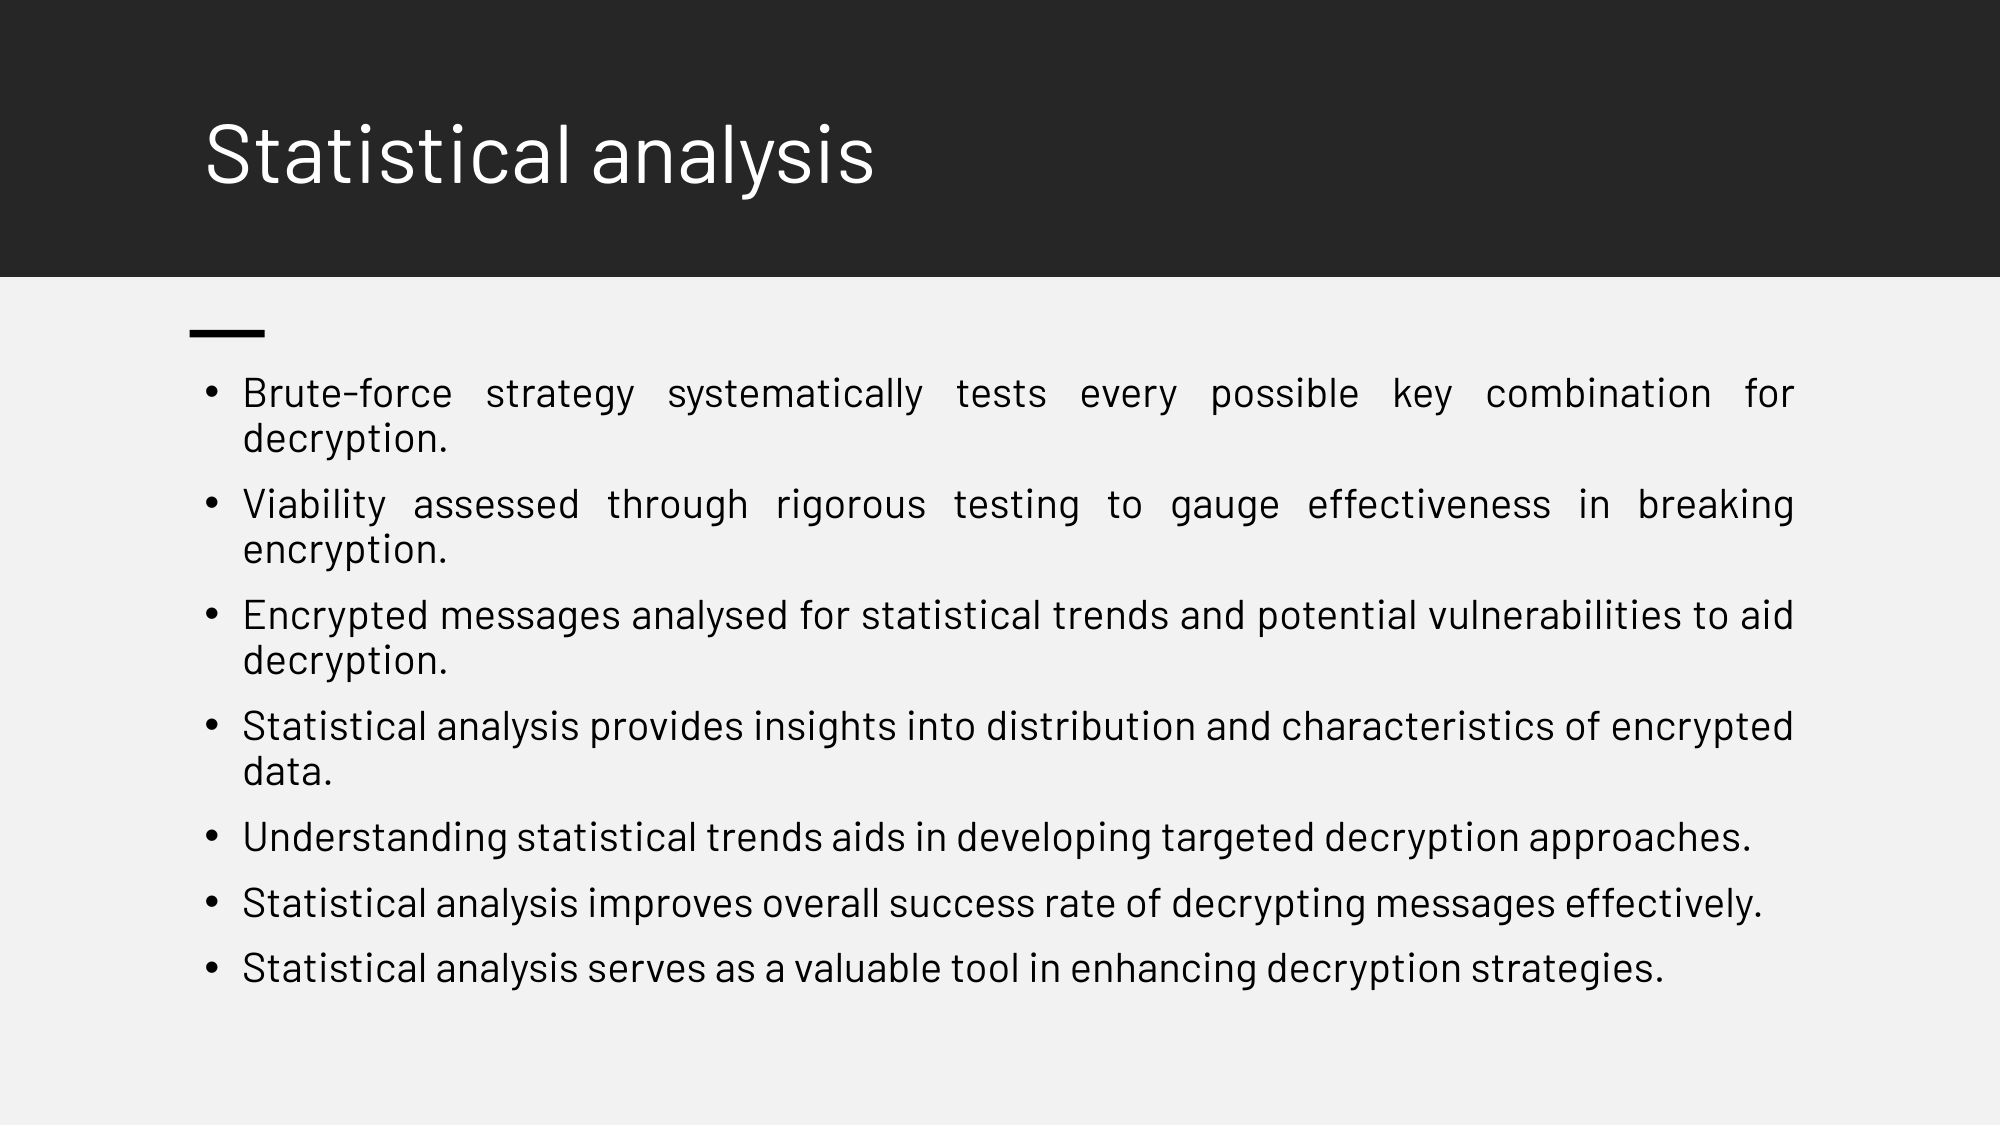

# Statistical analysis

Brute-force strategy systematically tests every possible key combination for decryption.
Viability assessed through rigorous testing to gauge effectiveness in breaking encryption.
Encrypted messages analysed for statistical trends and potential vulnerabilities to aid decryption.
Statistical analysis provides insights into distribution and characteristics of encrypted data.
Understanding statistical trends aids in developing targeted decryption approaches.
Statistical analysis improves overall success rate of decrypting messages effectively.
Statistical analysis serves as a valuable tool in enhancing decryption strategies.